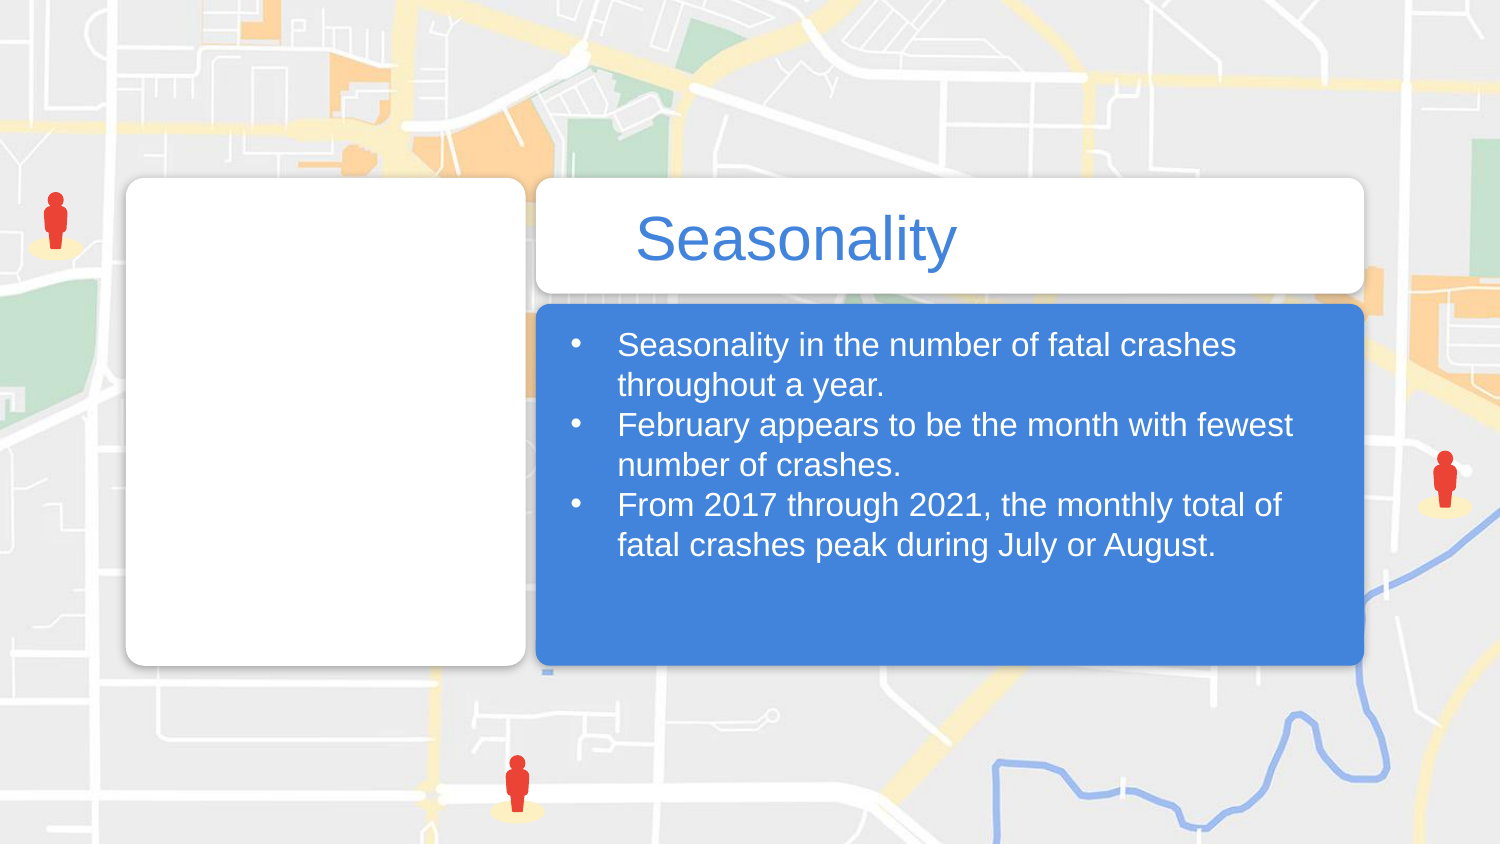

# Seasonality
Seasonality in the number of fatal crashes throughout a year.
February appears to be the month with fewest number of crashes.
From 2017 through 2021, the monthly total of fatal crashes peak during July or August.